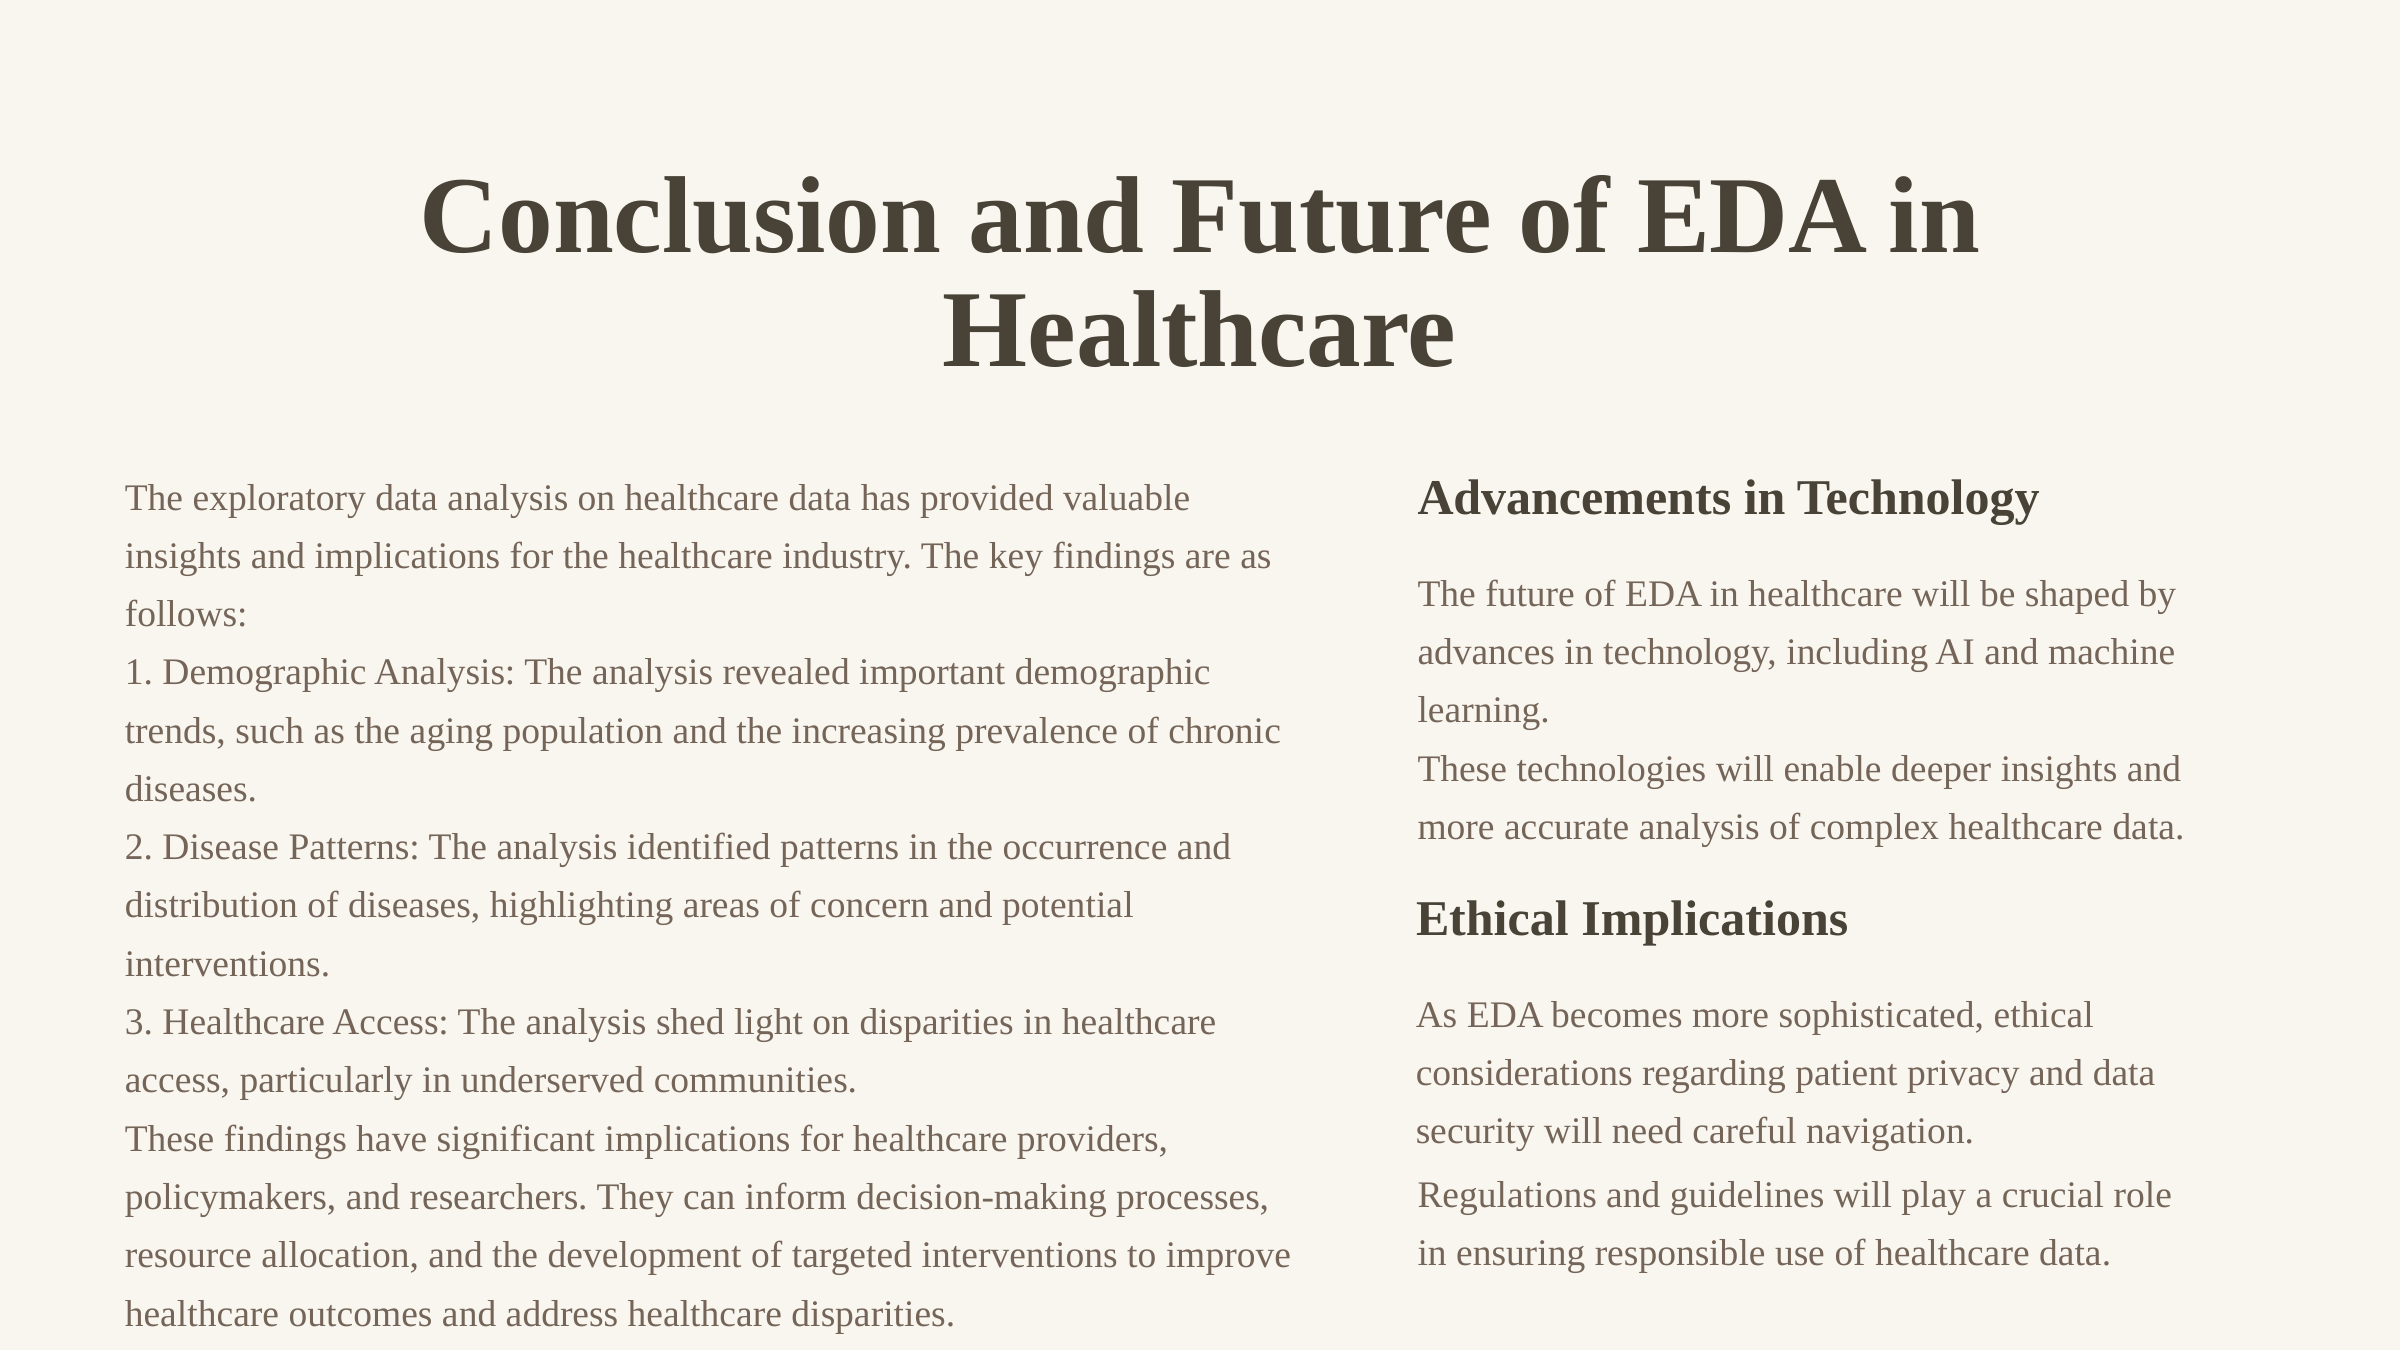

Conclusion and Future of EDA in Healthcare
The exploratory data analysis on healthcare data has provided valuable insights and implications for the healthcare industry. The key findings are as follows:
1. Demographic Analysis: The analysis revealed important demographic trends, such as the aging population and the increasing prevalence of chronic diseases.
2. Disease Patterns: The analysis identified patterns in the occurrence and distribution of diseases, highlighting areas of concern and potential interventions.
3. Healthcare Access: The analysis shed light on disparities in healthcare access, particularly in underserved communities.
These findings have significant implications for healthcare providers, policymakers, and researchers. They can inform decision-making processes, resource allocation, and the development of targeted interventions to improve healthcare outcomes and address healthcare disparities.
Advancements in Technology
The future of EDA in healthcare will be shaped by advances in technology, including AI and machine learning.
These technologies will enable deeper insights and more accurate analysis of complex healthcare data.
Ethical Implications
As EDA becomes more sophisticated, ethical considerations regarding patient privacy and data security will need careful navigation.
Regulations and guidelines will play a crucial role in ensuring responsible use of healthcare data.